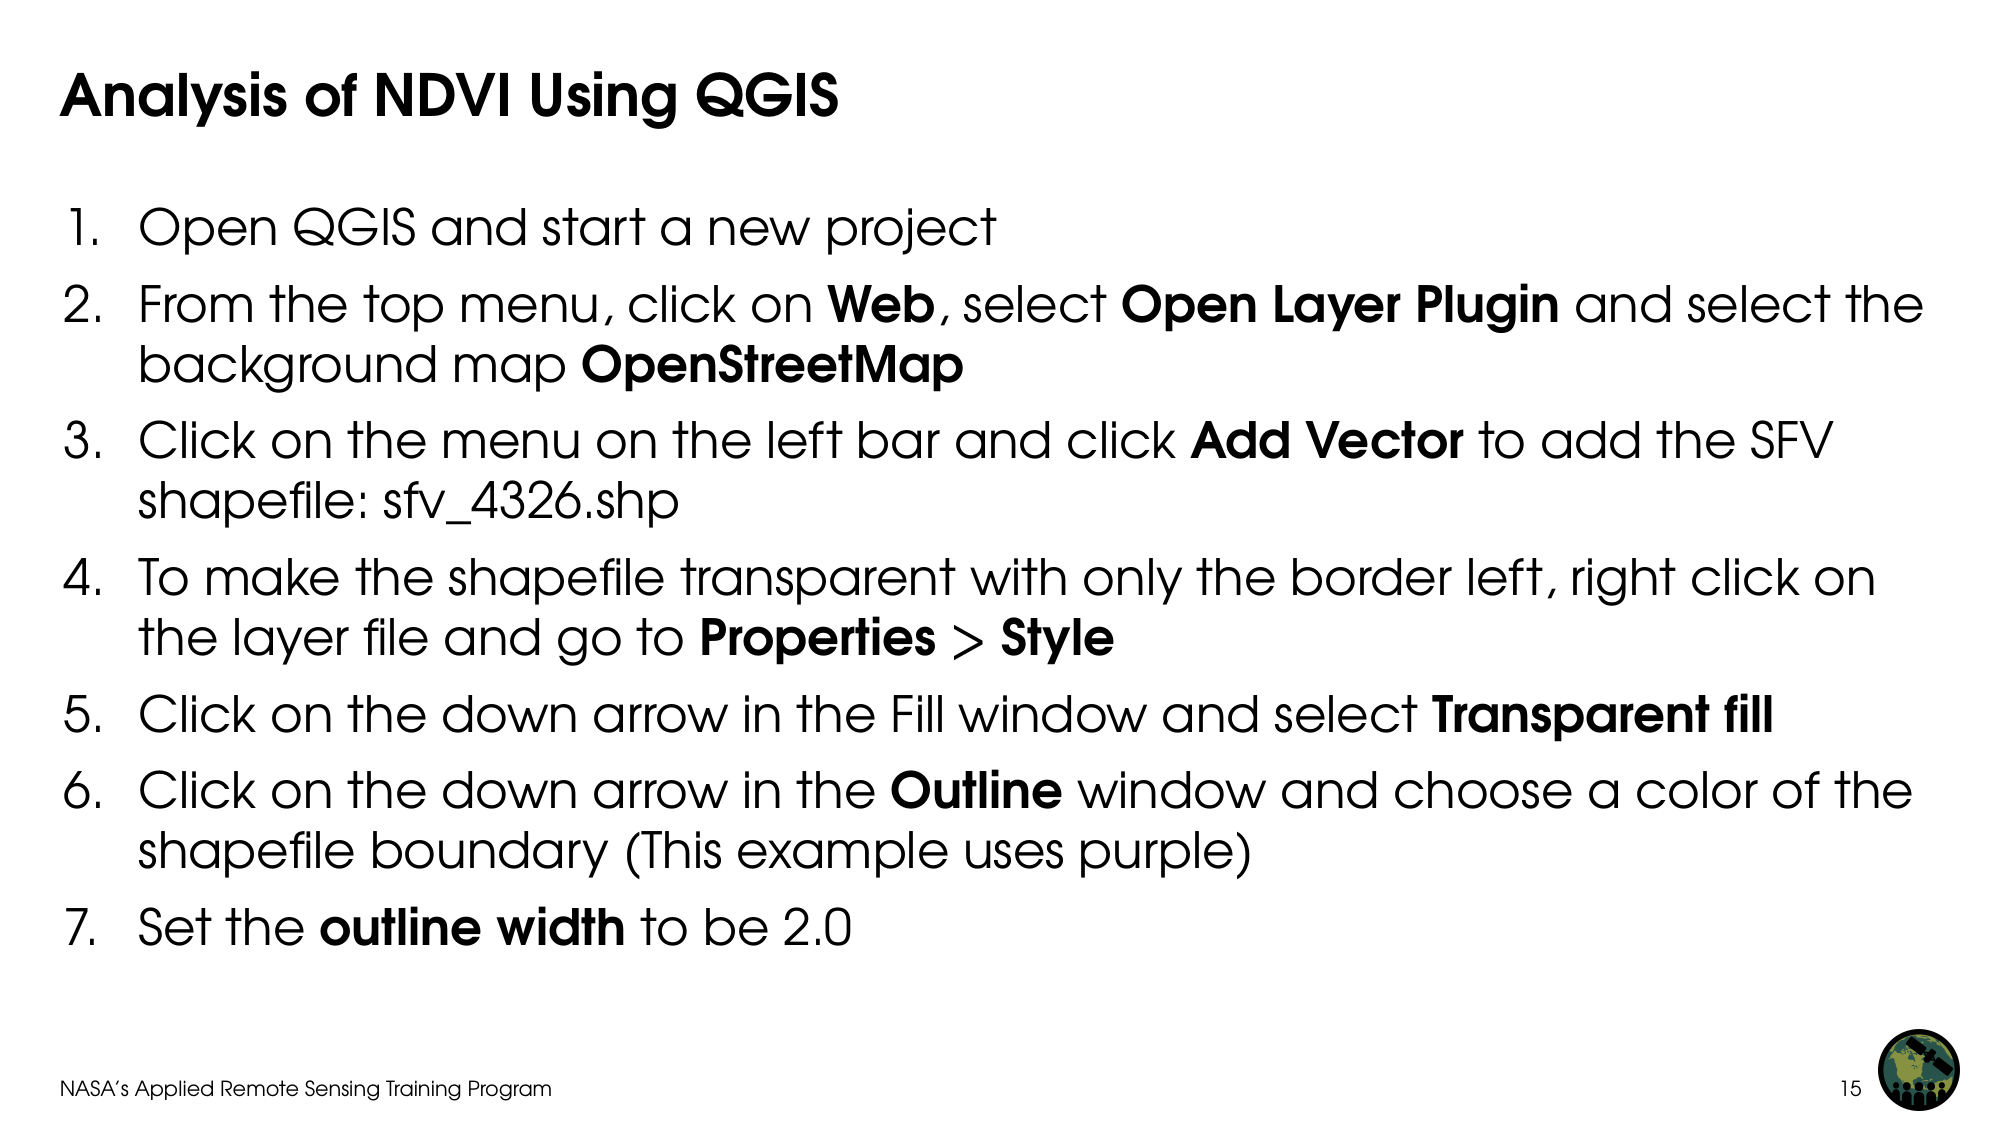

# Analysis of NDVI Using QGIS
Open QGIS and start a new project
From the top menu, click on Web, select Open Layer Plugin and select the background map OpenStreetMap
Click on the menu on the left bar and click Add Vector to add the SFV shapefile: sfv_4326.shp
To make the shapefile transparent with only the border left, right click on the layer file and go to Properties > Style
Click on the down arrow in the Fill window and select Transparent fill
Click on the down arrow in the Outline window and choose a color of the shapefile boundary (This example uses purple)
Set the outline width to be 2.0